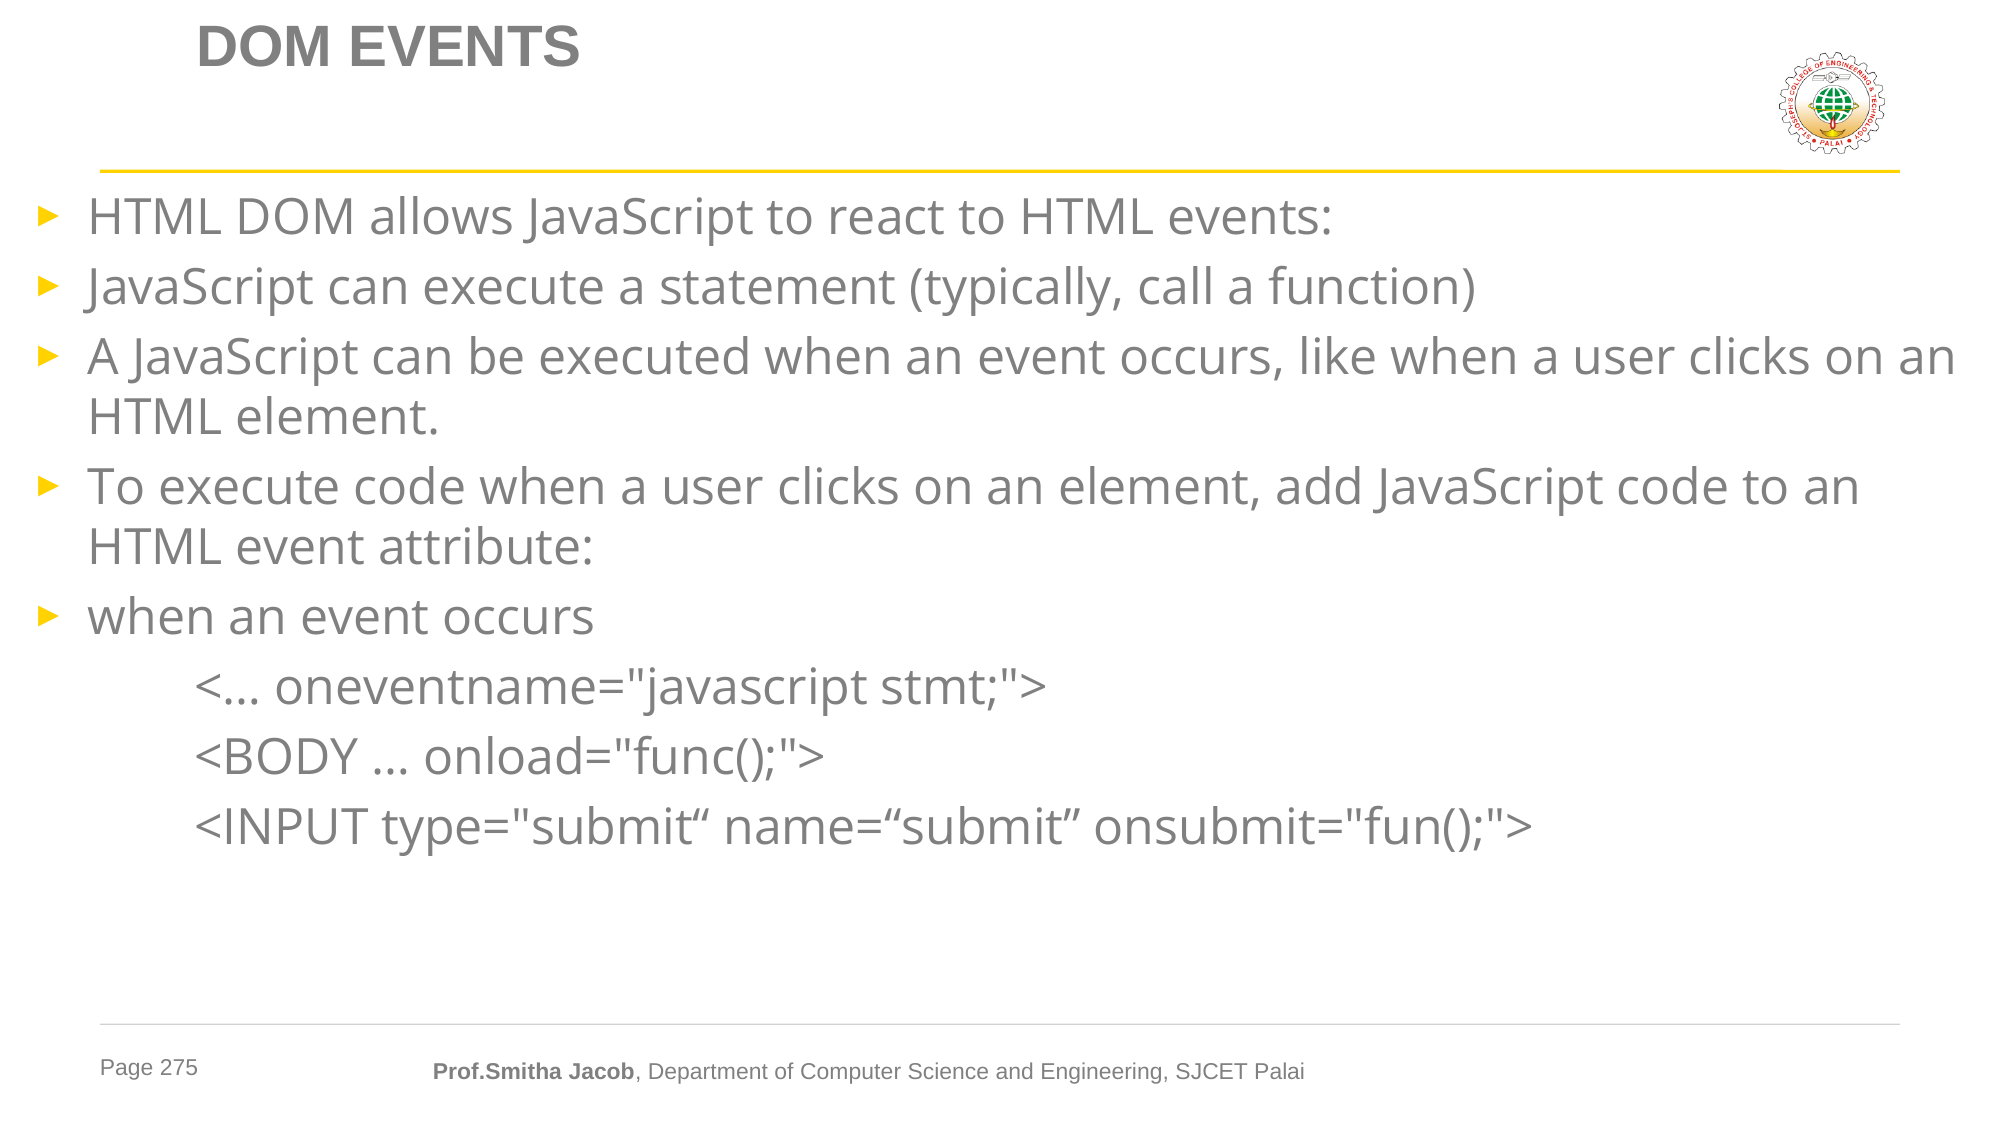

# DOM EVENTS
HTML DOM allows JavaScript to react to HTML events:
JavaScript can execute a statement (typically, call a function)
A JavaScript can be executed when an event occurs, like when a user clicks on an HTML element.
To execute code when a user clicks on an element, add JavaScript code to an HTML event attribute:
when an event occurs
	 <… oneventname="javascript stmt;">
	 <BODY … onload="func();">
	 <INPUT type="submit“ name=“submit” onsubmit="fun();">